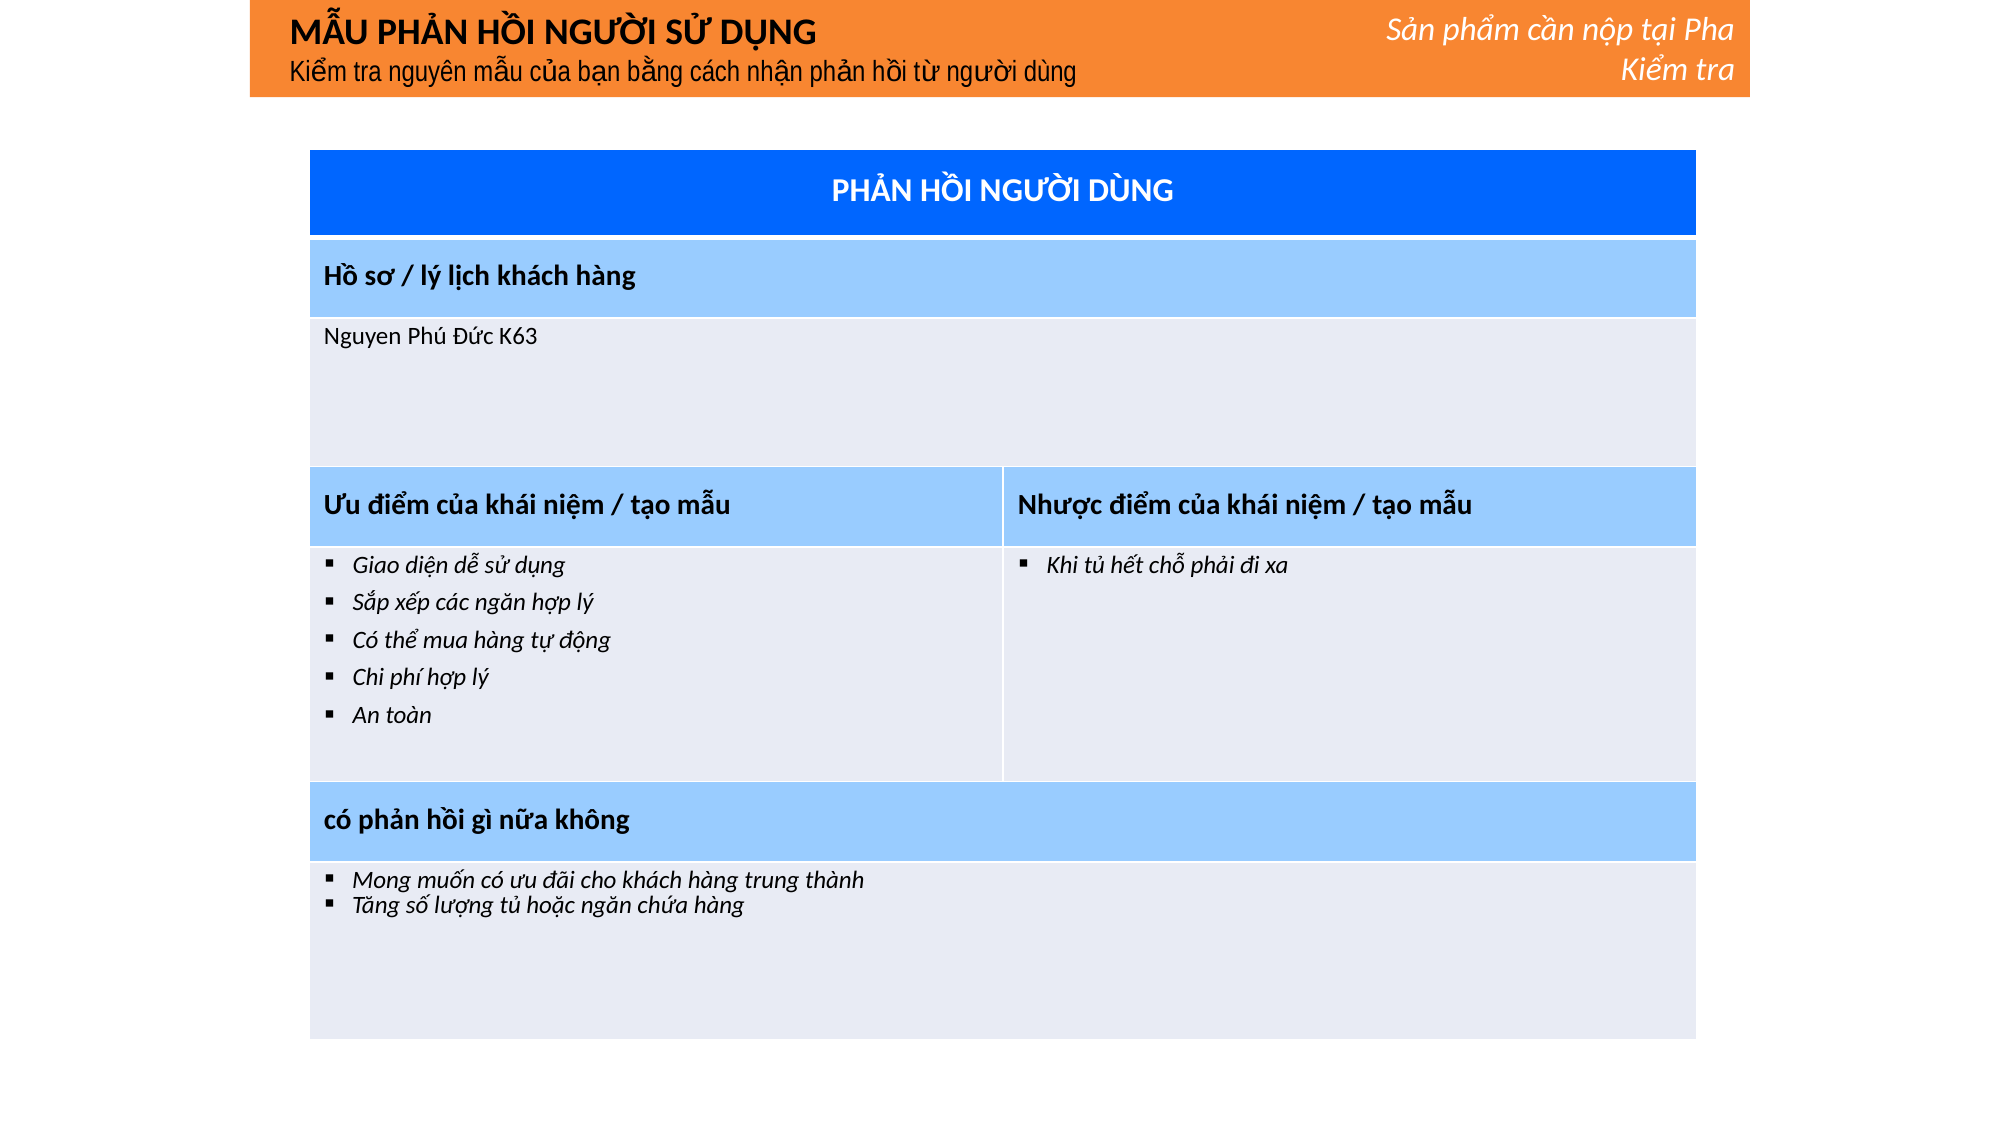

MẪU PHẢN HỒI NGƯỜI SỬ DỤNG
Kiểm tra nguyên mẫu của bạn bằng cách nhận phản hồi từ người dùng
Sản phẩm cần nộp tại Pha Kiểm tra
| PHẢN HỒI NGƯỜI DÙNG |  |
| --- | --- |
| Hồ sơ / lý lịch khách hàng |  |
| Nguyen Phú Đức K63 |  |
| Ưu điểm của khái niệm / tạo mẫu | Nhược điểm của khái niệm / tạo mẫu |
| Giao diện dễ sử dụng Sắp xếp các ngăn hợp lý Có thể mua hàng tự động Chi phí hợp lý An toàn | Khi tủ hết chỗ phải đi xa |
| có phản hồi gì nữa không |  |
| Mong muốn có ưu đãi cho khách hàng trung thành Tăng số lượng tủ hoặc ngăn chứa hàng |  |